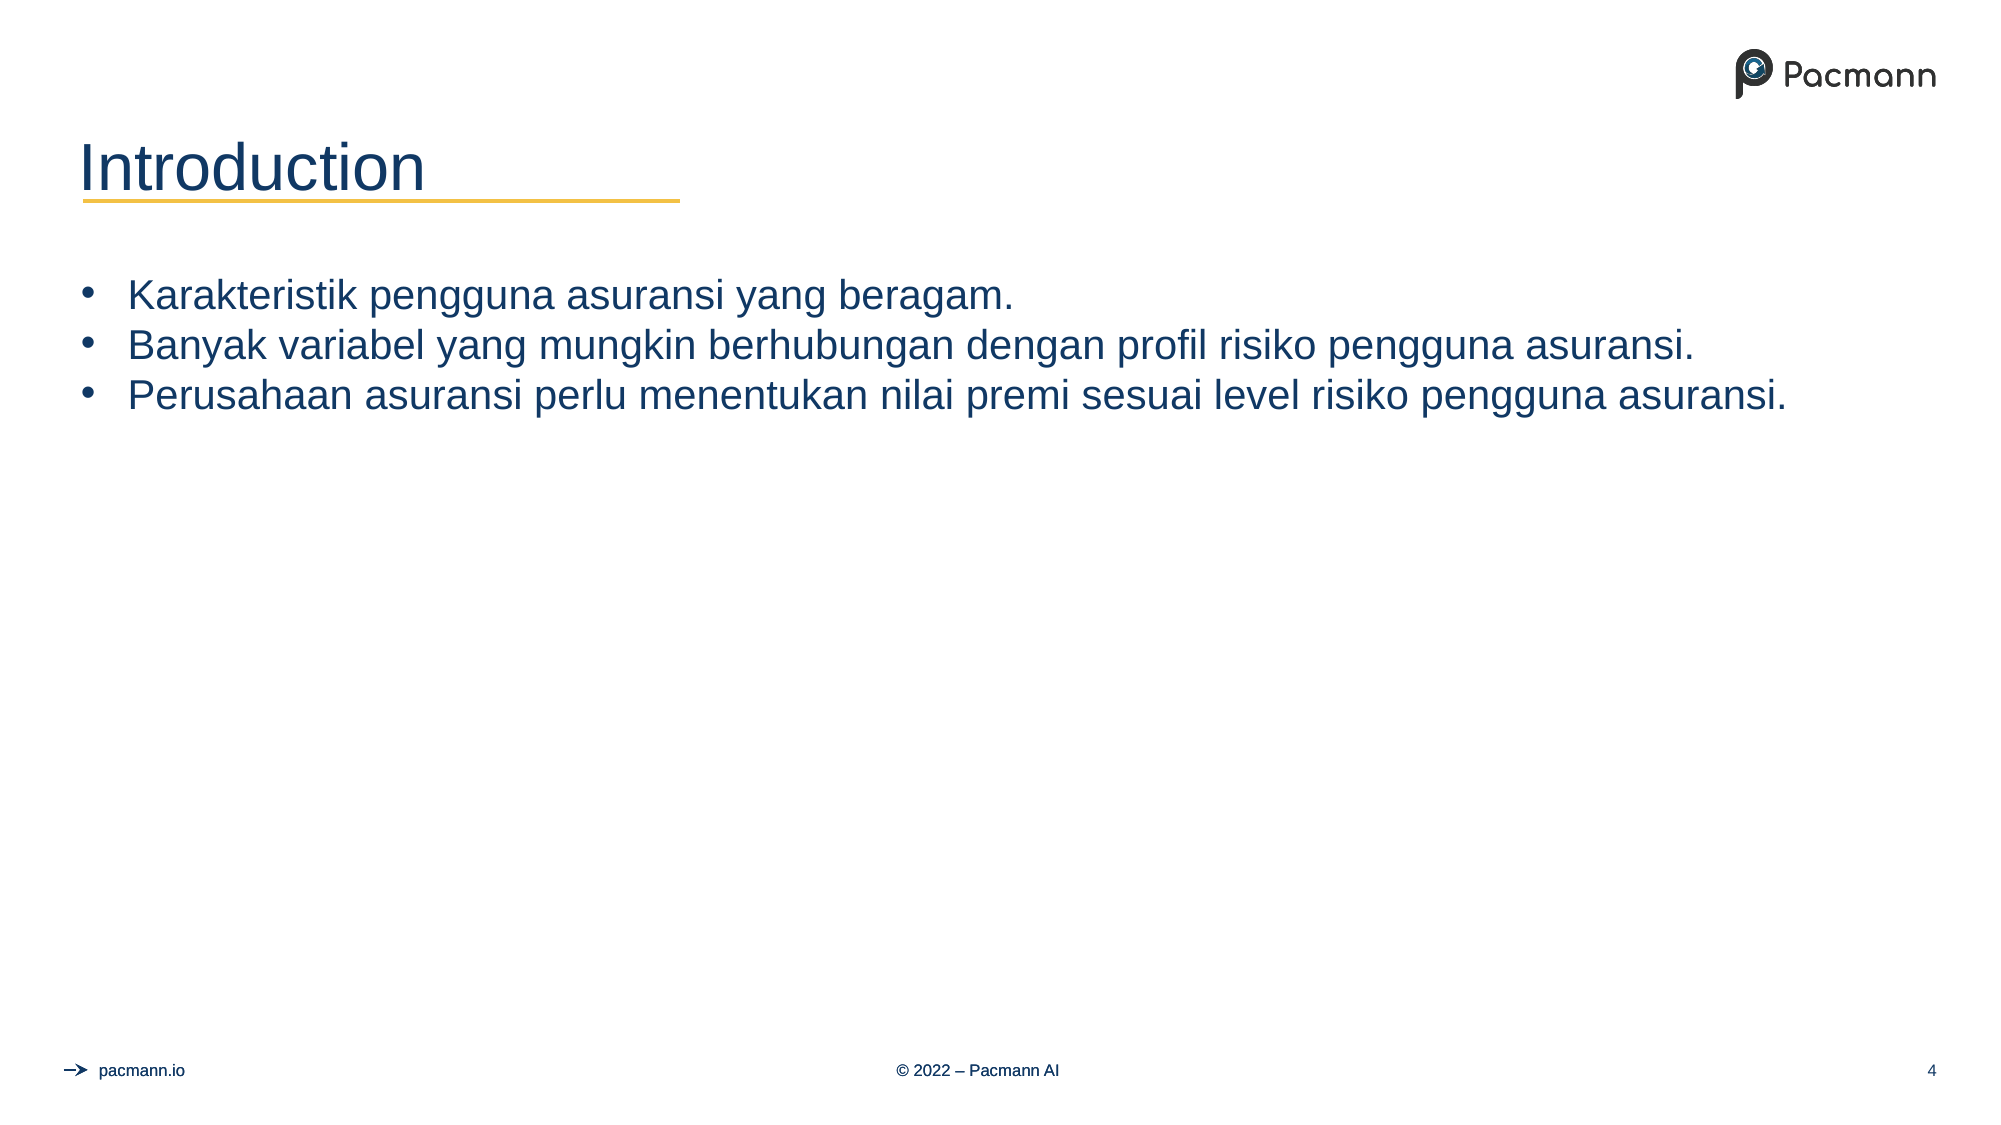

# Introduction
Karakteristik pengguna asuransi yang beragam.
Banyak variabel yang mungkin berhubungan dengan profil risiko pengguna asuransi.
Perusahaan asuransi perlu menentukan nilai premi sesuai level risiko pengguna asuransi.